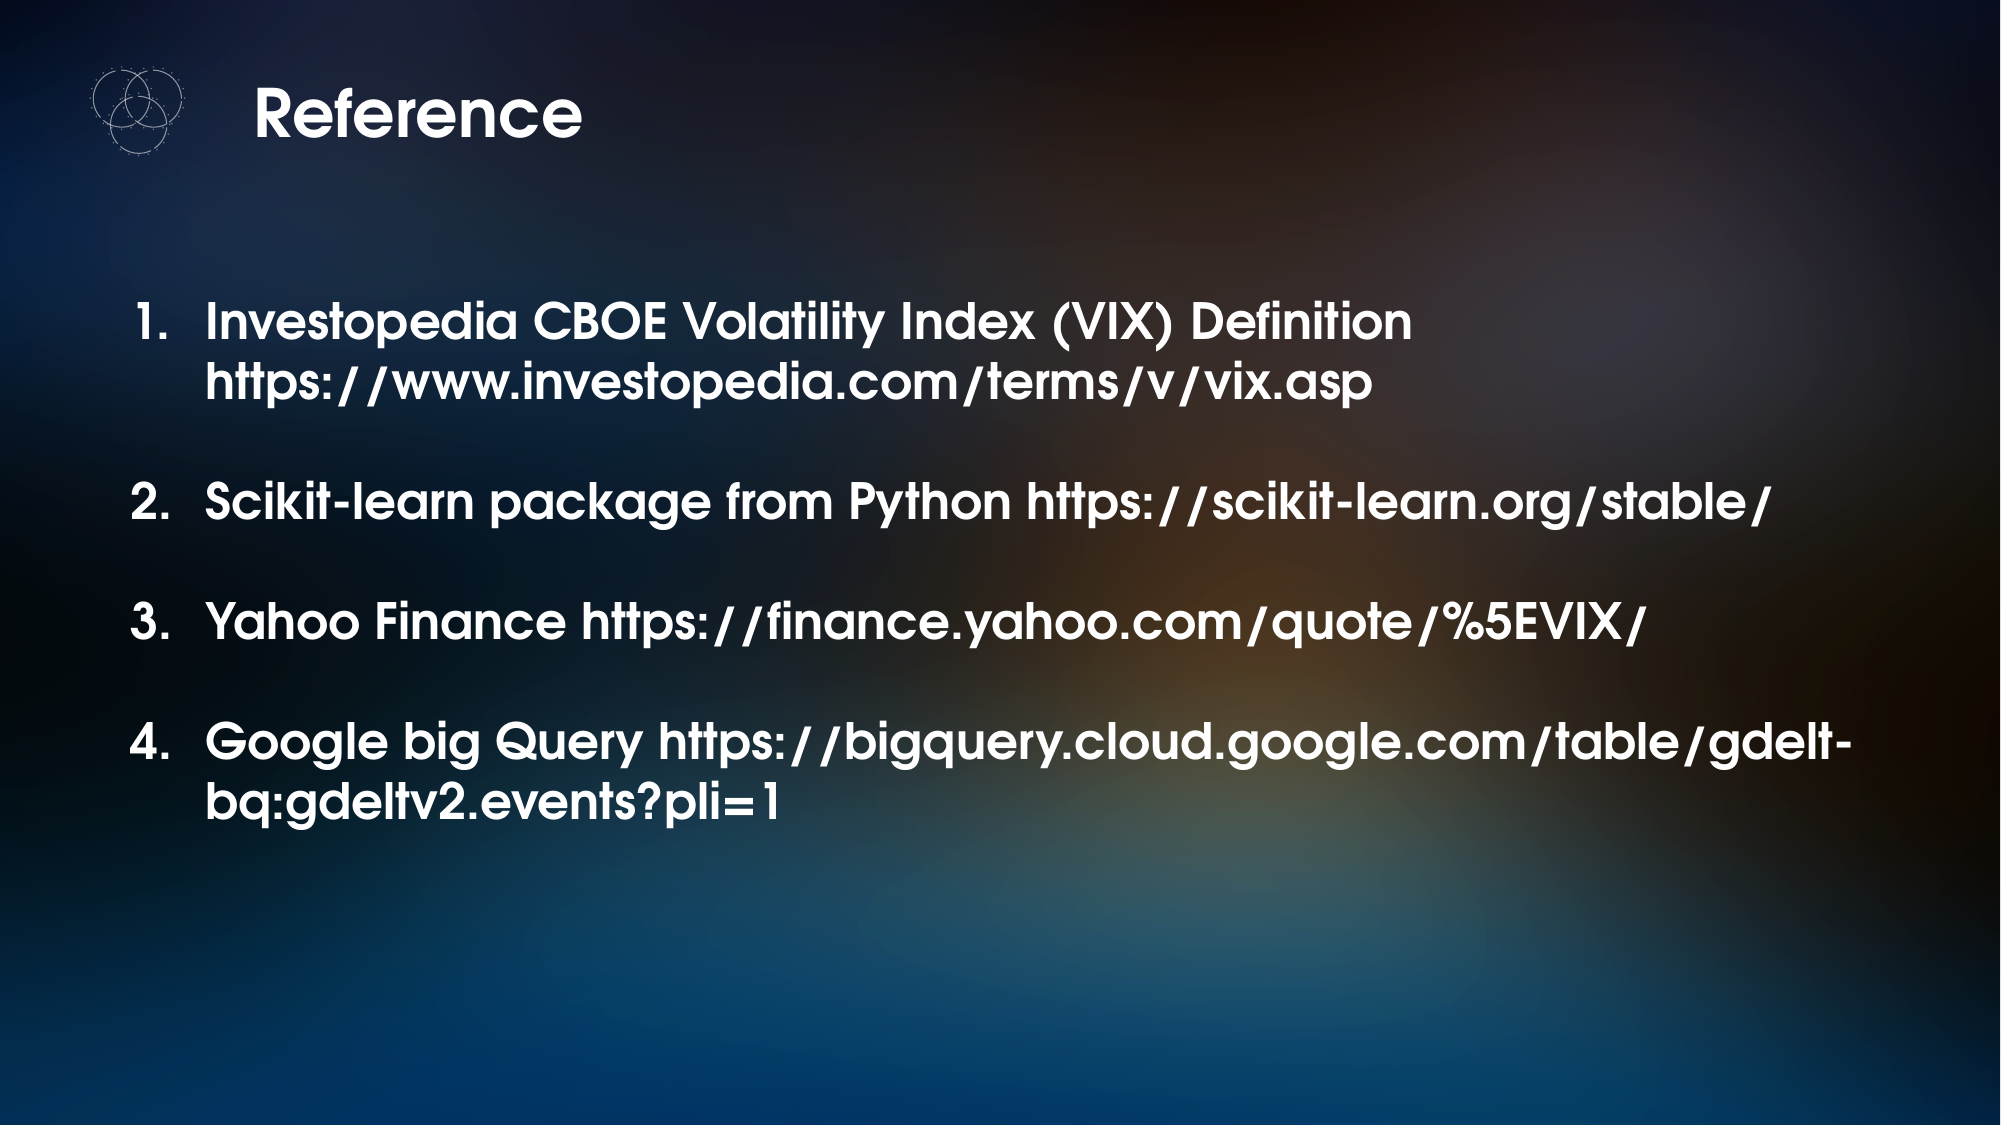

Reference

Investopedia CBOE Volatility Index (VIX) Definition https://www.investopedia.com/terms/v/vix.asp

Scikit-learn package from Python https://scikit-learn.org/stable/

Yahoo Finance https://finance.yahoo.com/quote/%5EVIX/

Google big Query https://bigquery.cloud.google.com/table/gdelt-bq:gdeltv2.events?pli=1